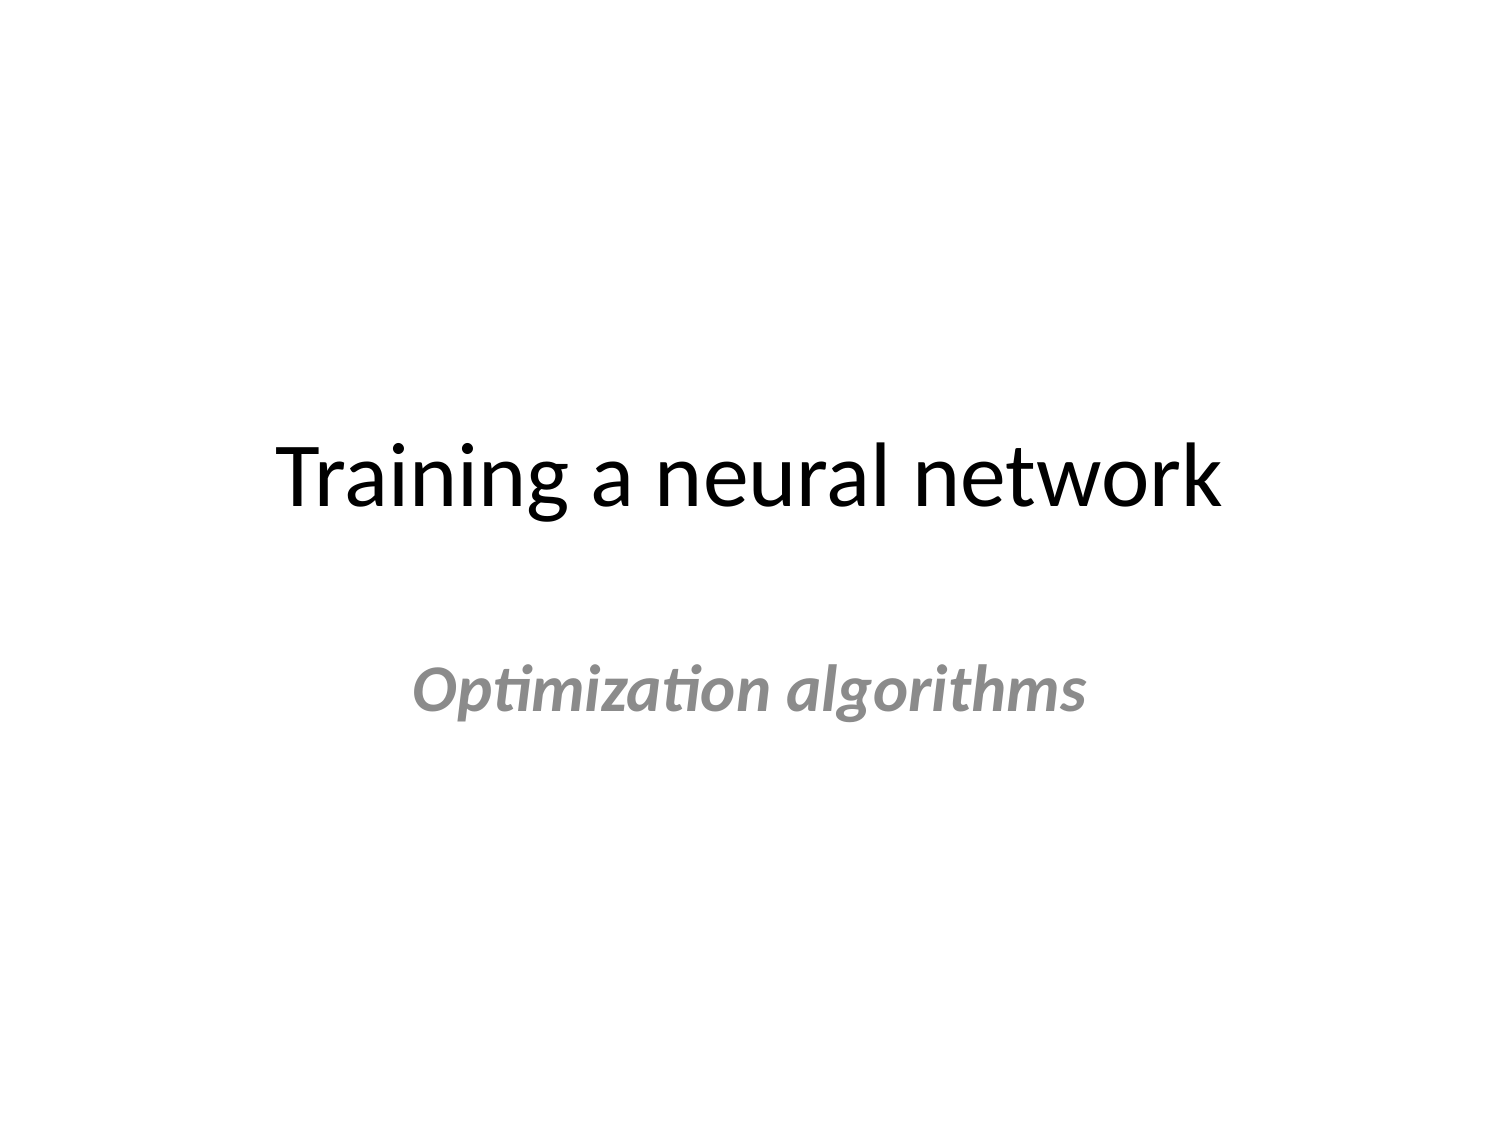

# Training a neural network
Optimization algorithms